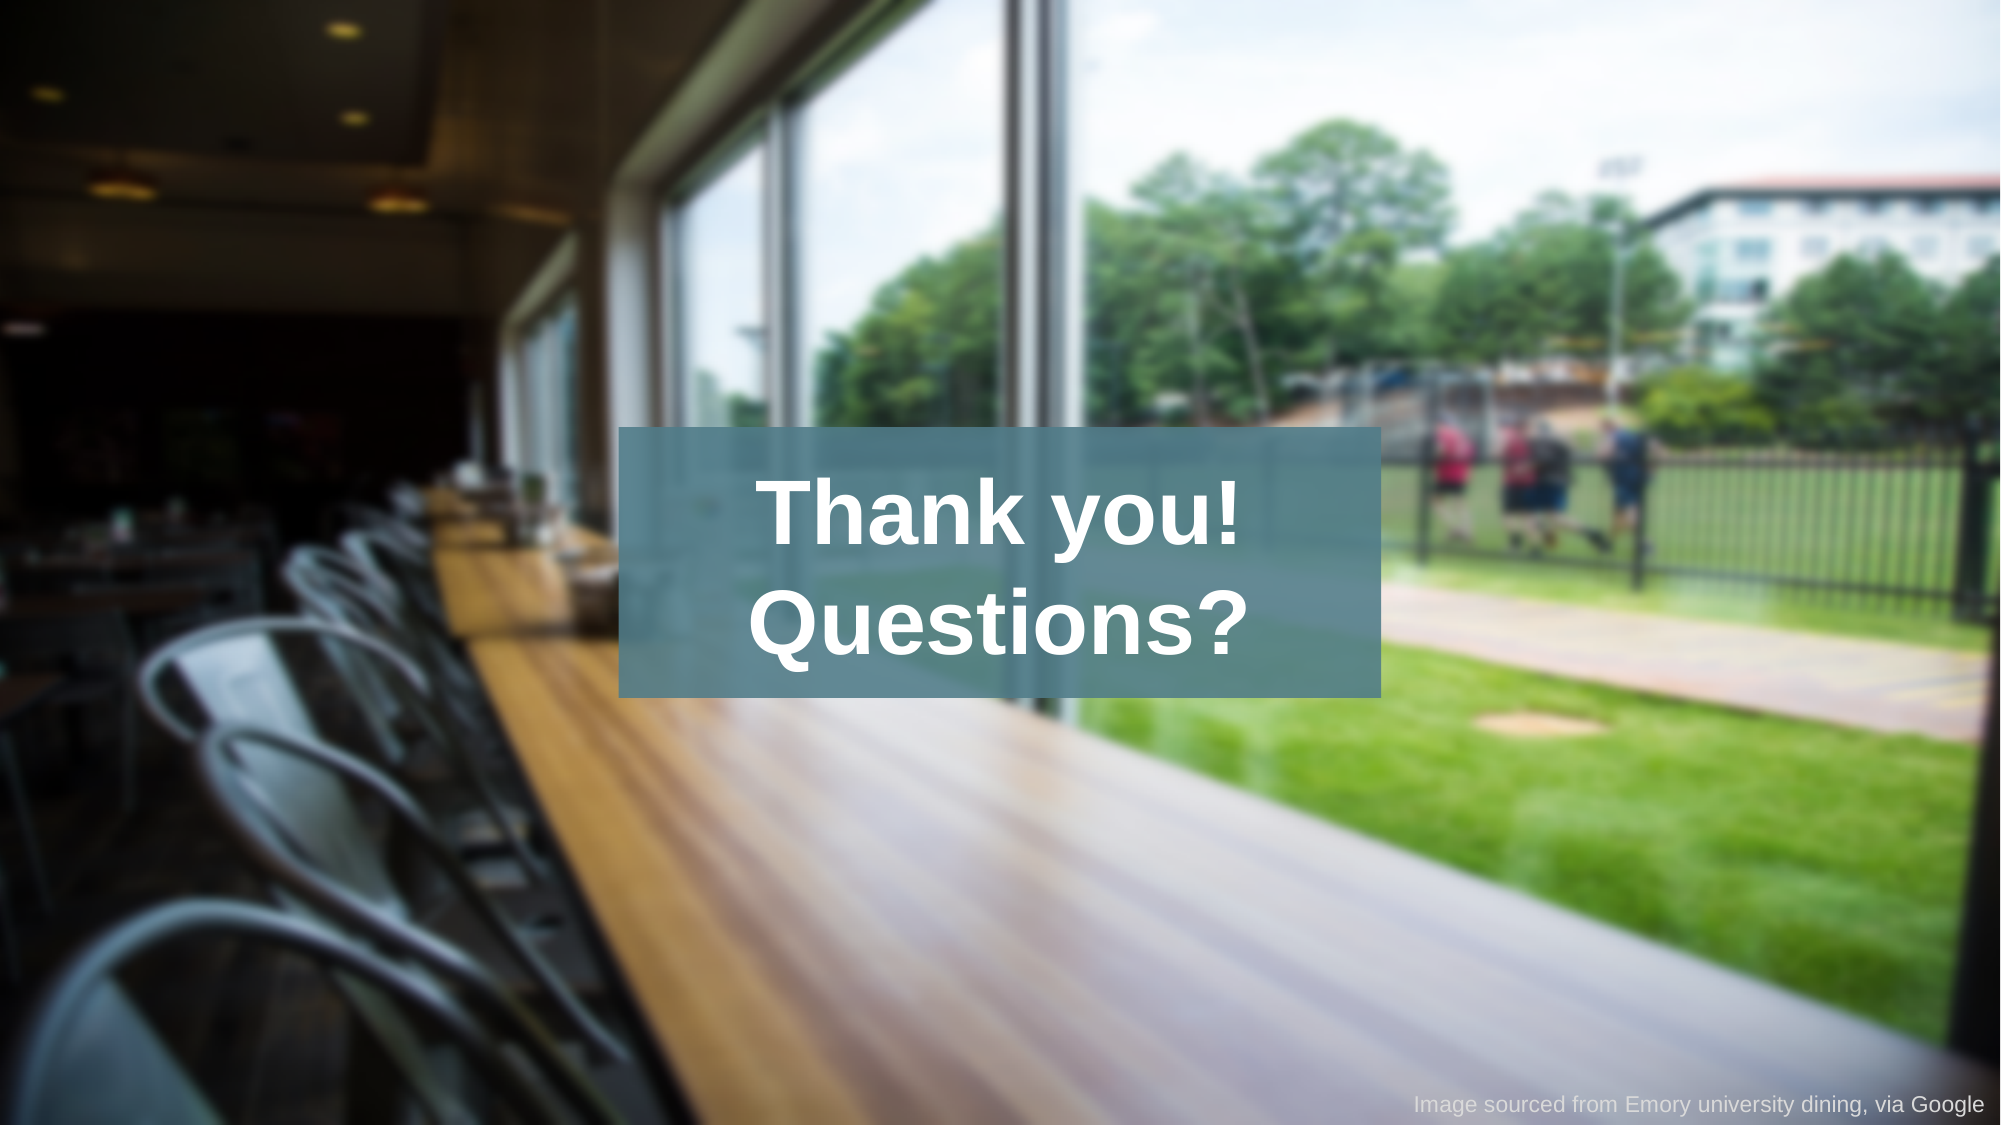

Thank you!
Questions?
Image sourced from Emory university dining, via Google